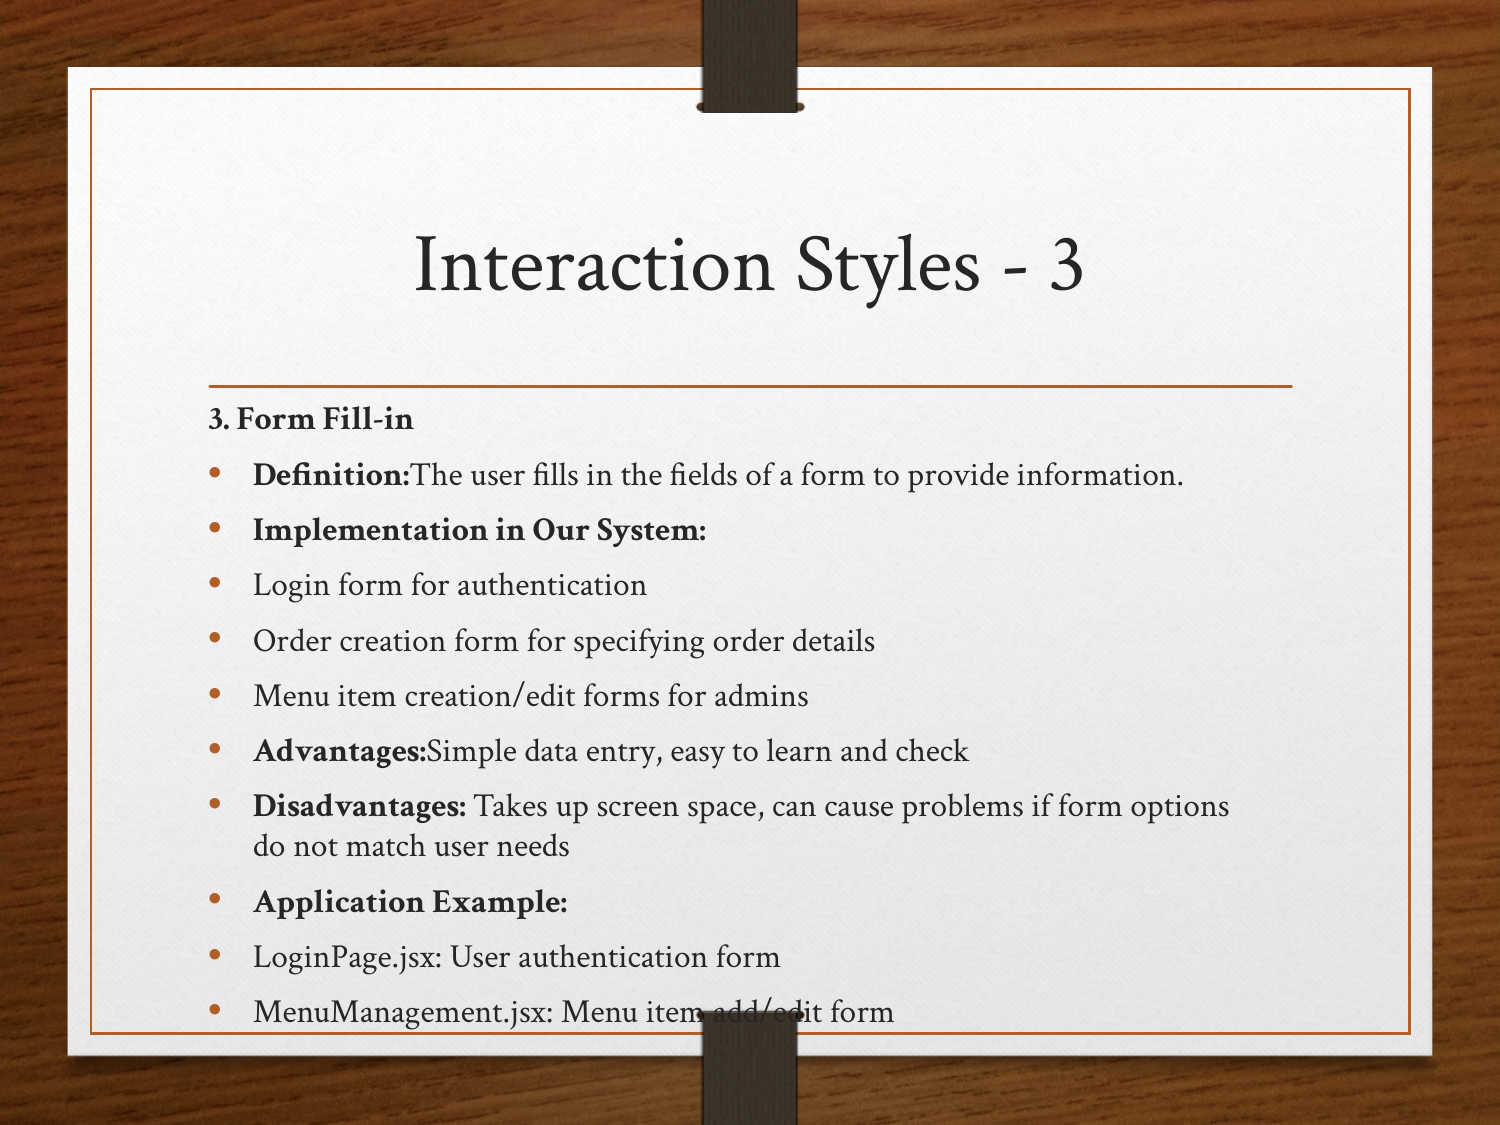

# Interaction Styles - 3
3. Form Fill-in
Definition:The user fills in the fields of a form to provide information.
Implementation in Our System:
Login form for authentication
Order creation form for specifying order details
Menu item creation/edit forms for admins
Advantages:Simple data entry, easy to learn and check
Disadvantages: Takes up screen space, can cause problems if form options do not match user needs
Application Example:
LoginPage.jsx: User authentication form
MenuManagement.jsx: Menu item add/edit form